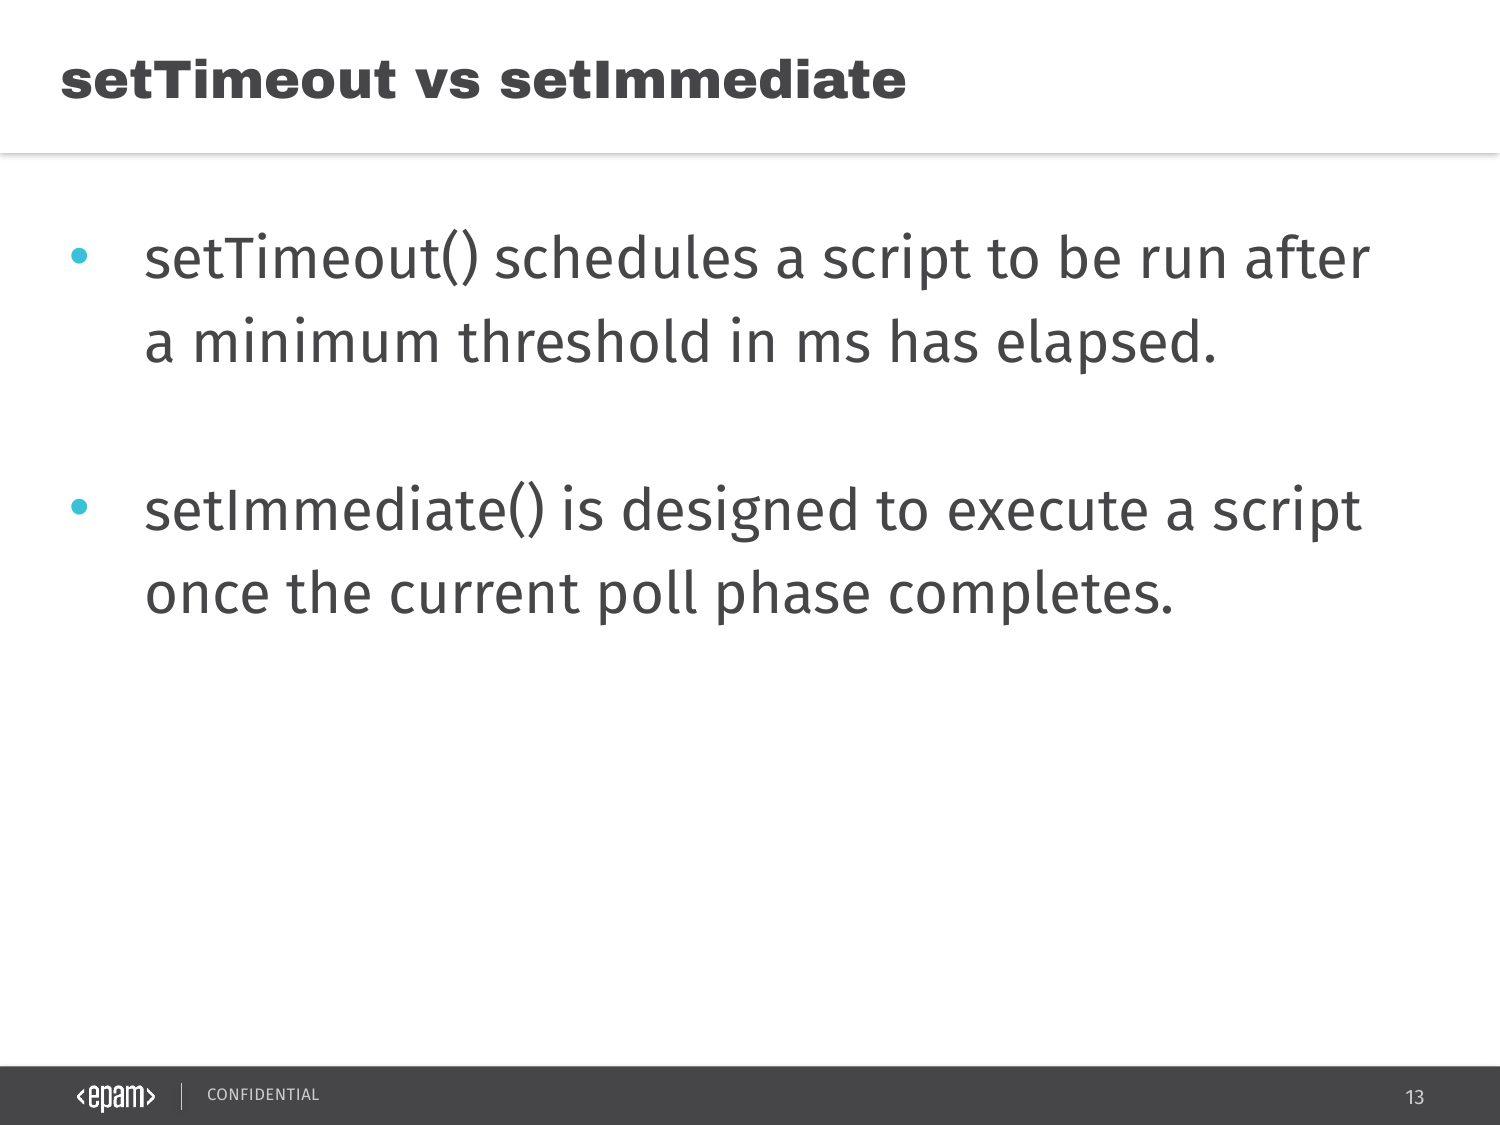

setTimeout vs setImmediate
setTimeout() schedules a script to be run after a minimum threshold in ms has elapsed.

setImmediate() is designed to execute a script once the current poll phase completes.